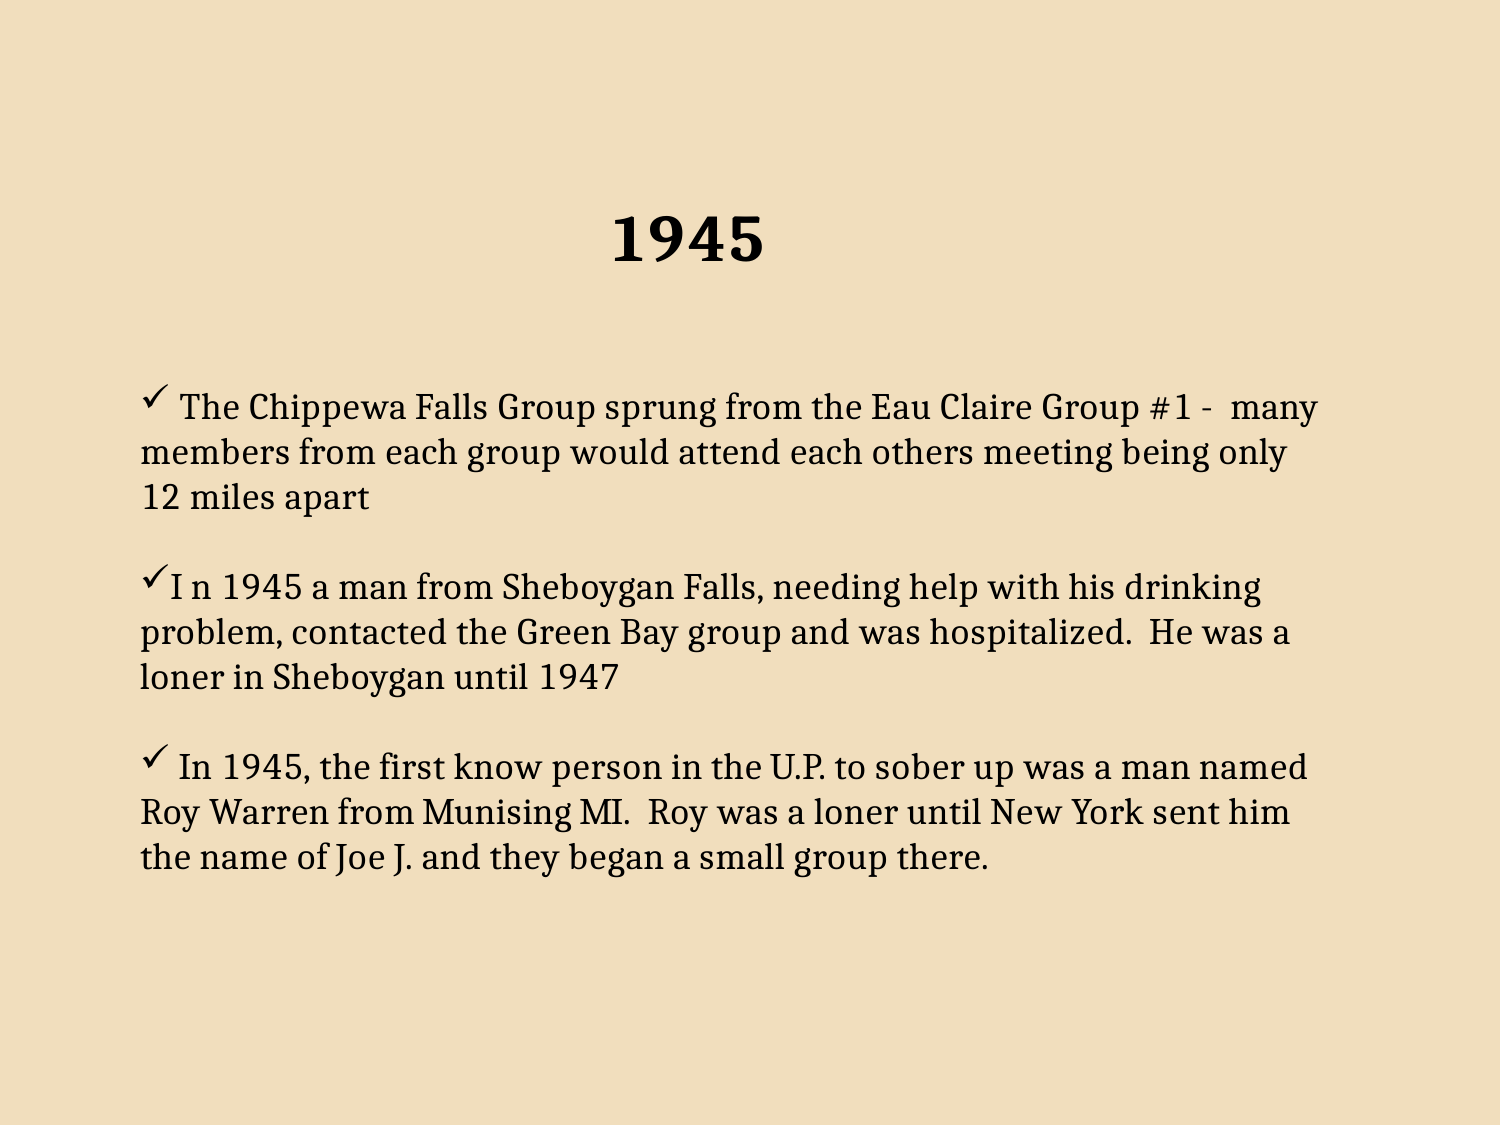

1945
 The Chippewa Falls Group sprung from the Eau Claire Group #1 -  many members from each group would attend each others meeting being only 12 miles apart

I n 1945 a man from Sheboygan Falls, needing help with his drinking problem, contacted the Green Bay group and was hospitalized.  He was a loner in Sheboygan until 1947

 In 1945, the first know person in the U.P. to sober up was a man named Roy Warren from Munising MI.  Roy was a loner until New York sent him the name of Joe J. and they began a small group there.